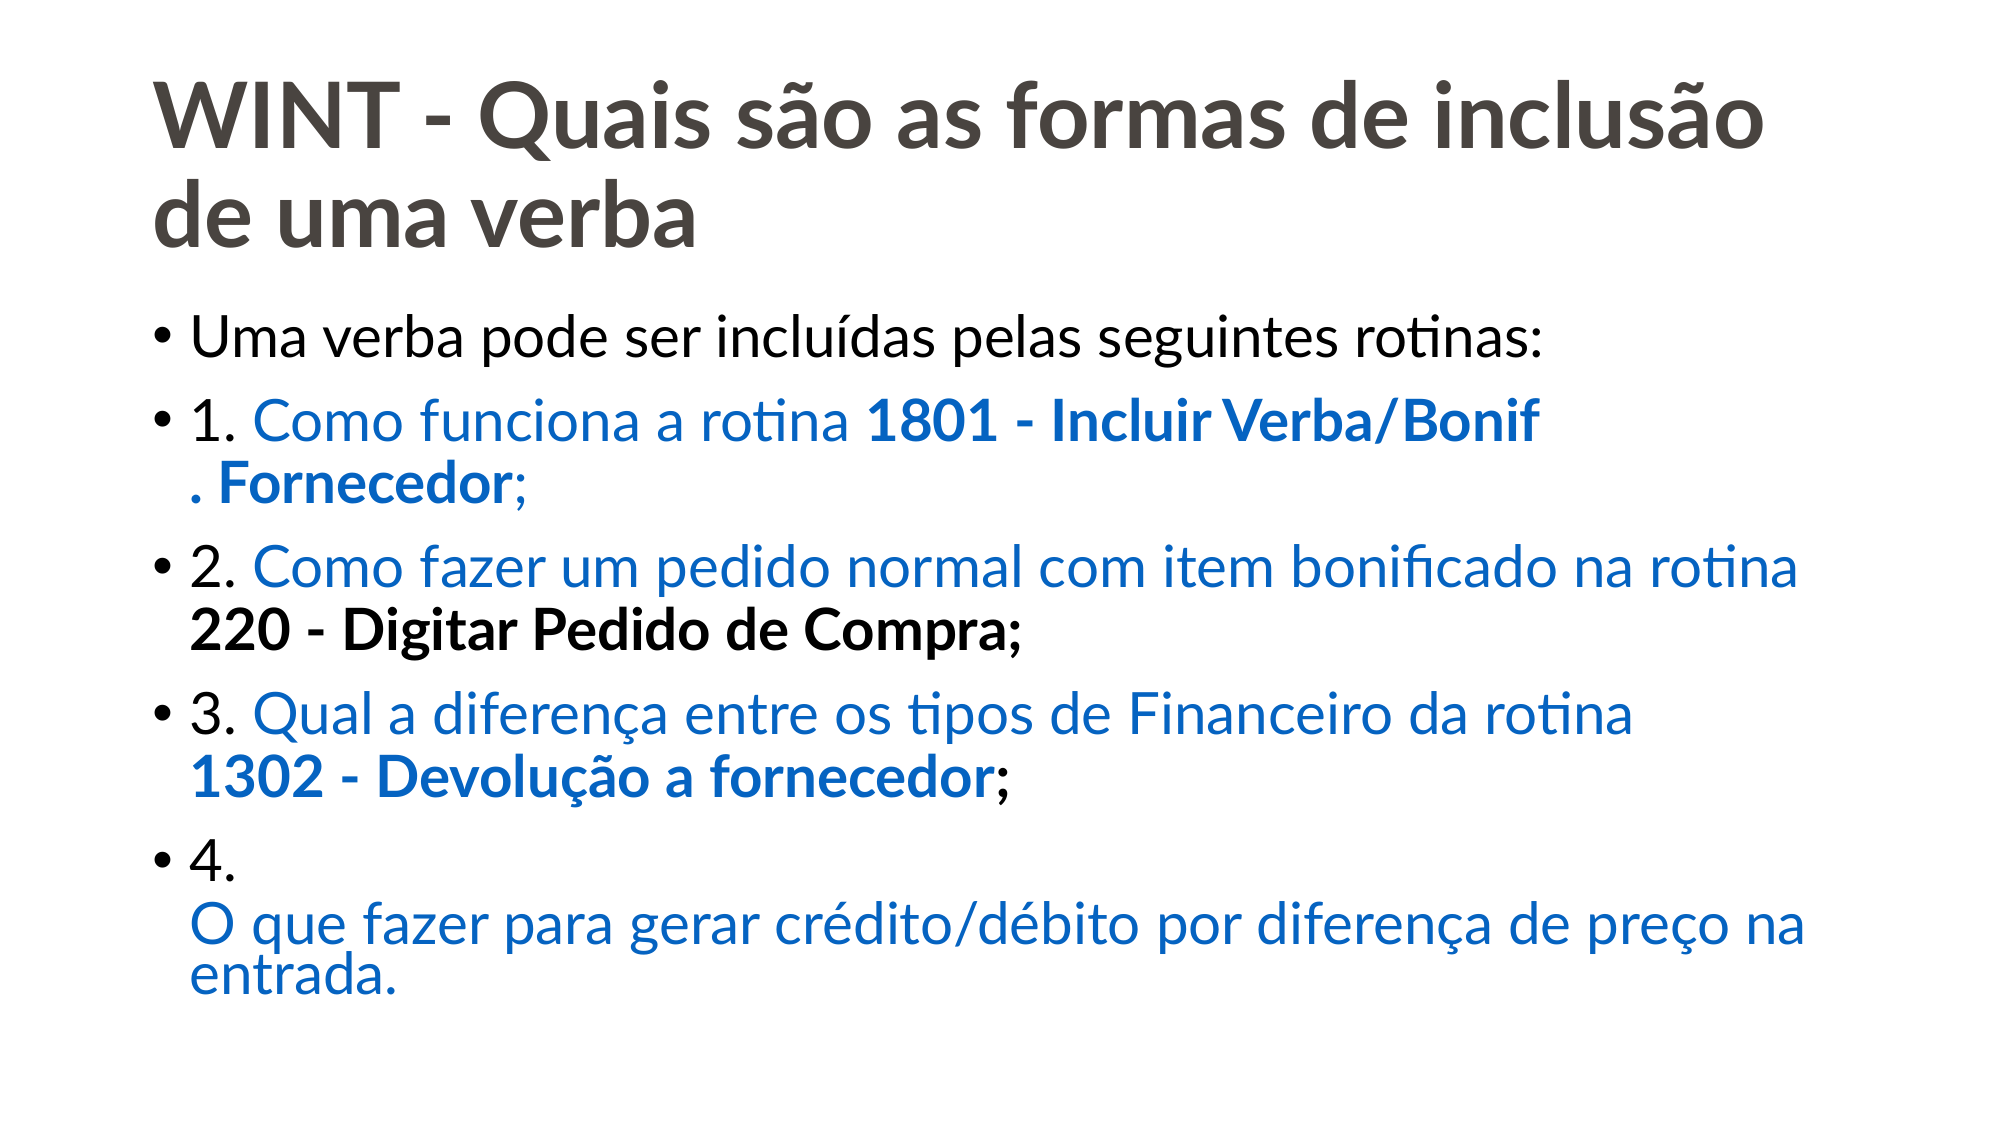

# WINT - Quais são as formas de inclusão de uma verba
Uma verba pode ser incluídas pelas seguintes rotinas:
1. Como funciona a rotina 1801 - Incluir Verba/Bonif. Fornecedor;
2. Como fazer um pedido normal com item bonificado na rotina 220 - Digitar Pedido de Compra;
3. Qual a diferença entre os tipos de Financeiro da rotina 1302 - Devolução a fornecedor;
4. O que fazer para gerar crédito/débito por diferença de preço na entrada.